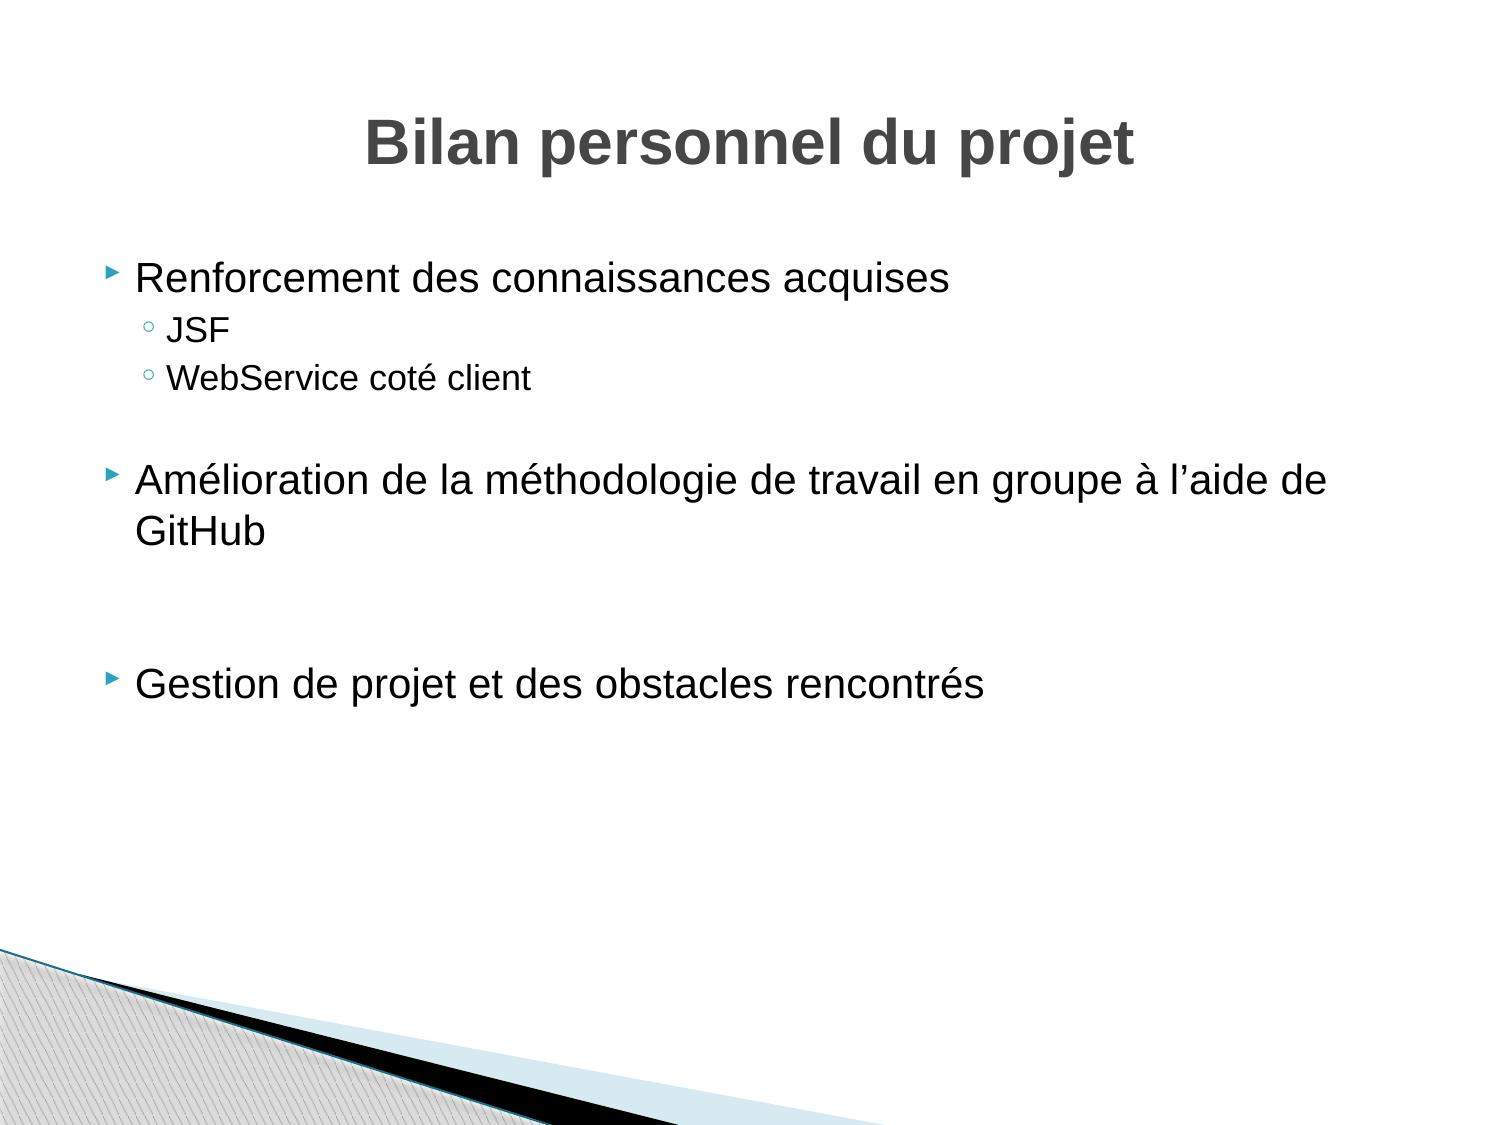

# Bilan personnel du projet
Renforcement des connaissances acquises
JSF
WebService coté client

Amélioration de la méthodologie de travail en groupe à l’aide de GitHub

Gestion de projet et des obstacles rencontrés